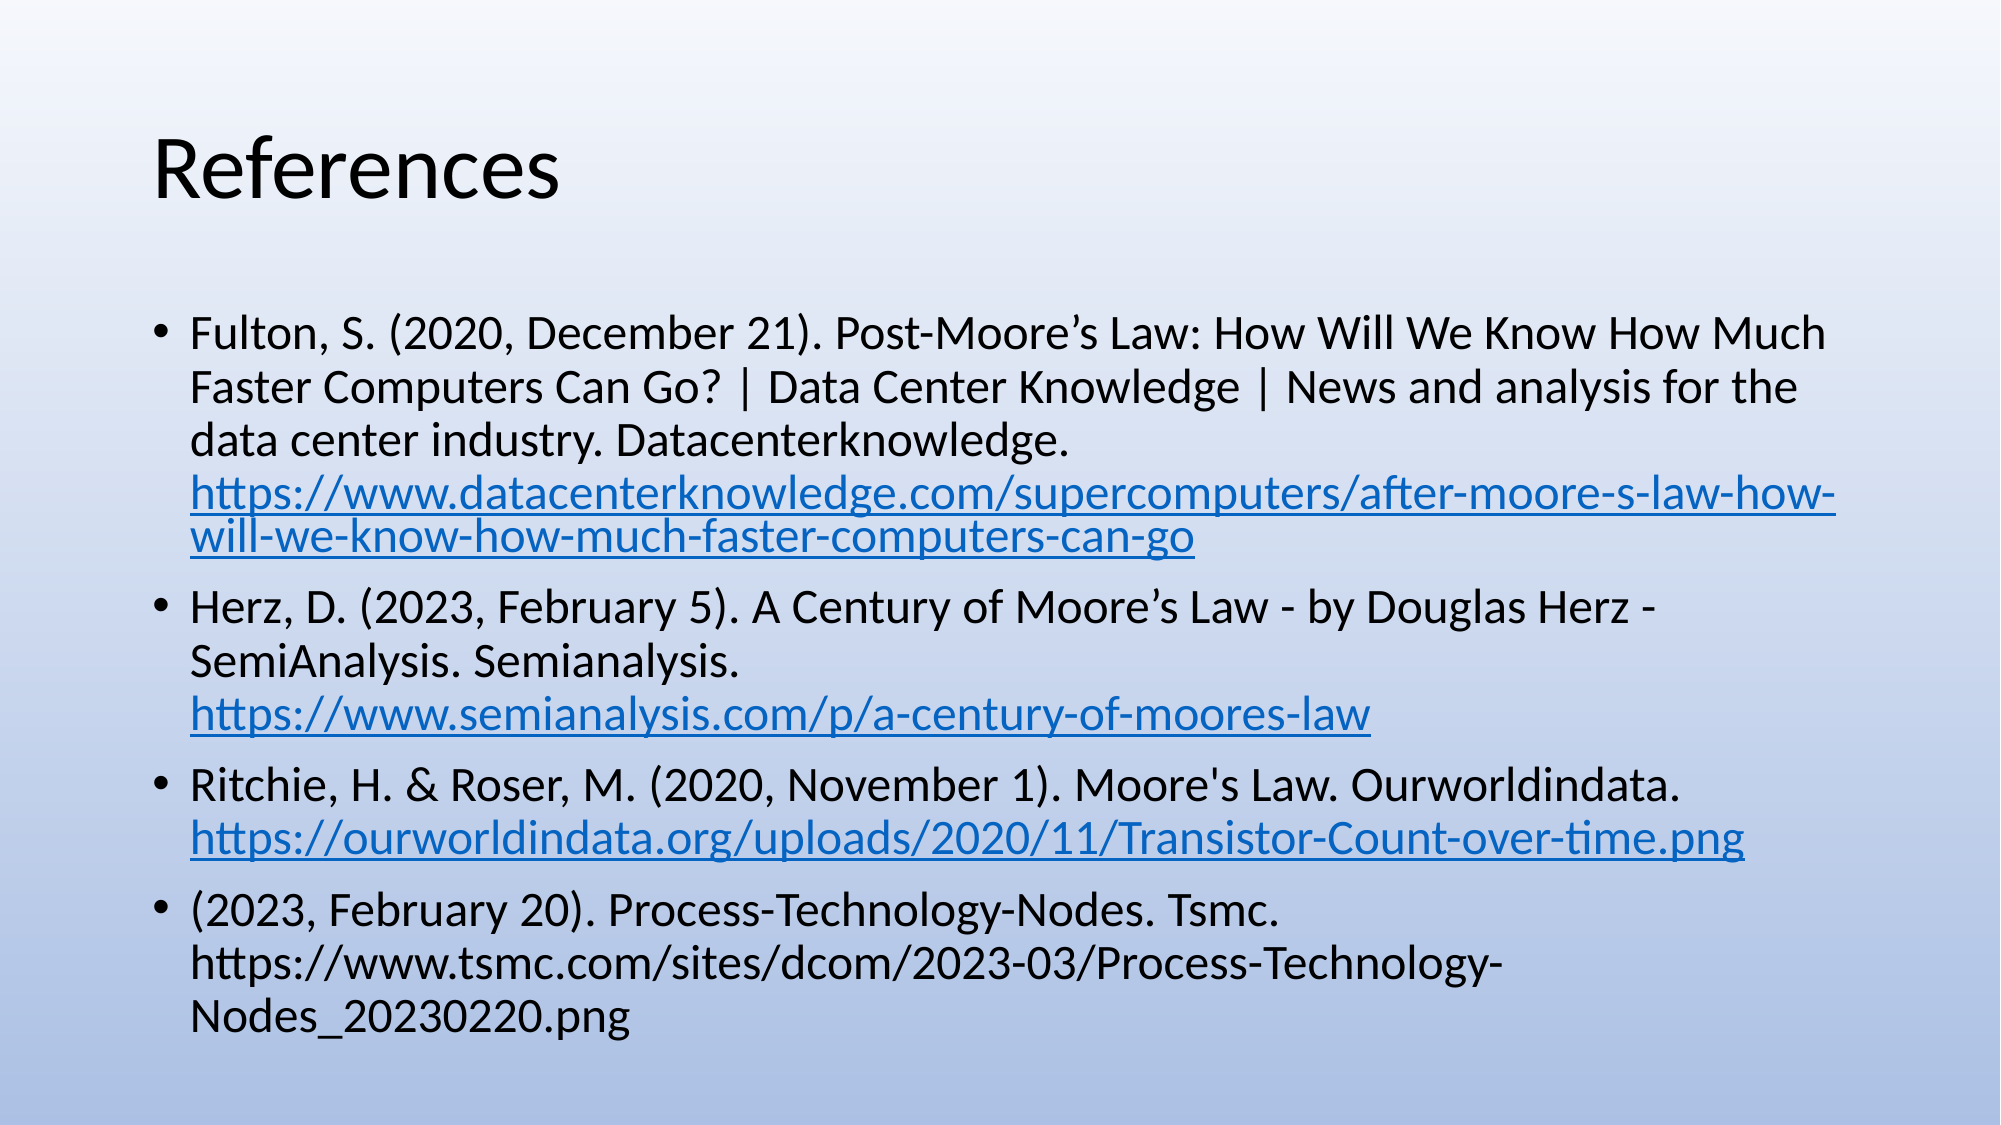

# References
Fulton, S. (2020, December 21). Post-Moore’s Law: How Will We Know How Much Faster Computers Can Go? | Data Center Knowledge | News and analysis for the data center industry. Datacenterknowledge. https://www.datacenterknowledge.com/supercomputers/after-moore-s-law-how-will-we-know-how-much-faster-computers-can-go
Herz, D. (2023, February 5). A Century of Moore’s Law - by Douglas Herz - SemiAnalysis. Semianalysis. https://www.semianalysis.com/p/a-century-of-moores-law
Ritchie, H. & Roser, M. (2020, November 1). Moore's Law. Ourworldindata. https://ourworldindata.org/uploads/2020/11/Transistor-Count-over-time.png
(2023, February 20). Process-Technology-Nodes. Tsmc. https://www.tsmc.com/sites/dcom/2023-03/Process-Technology-Nodes_20230220.png